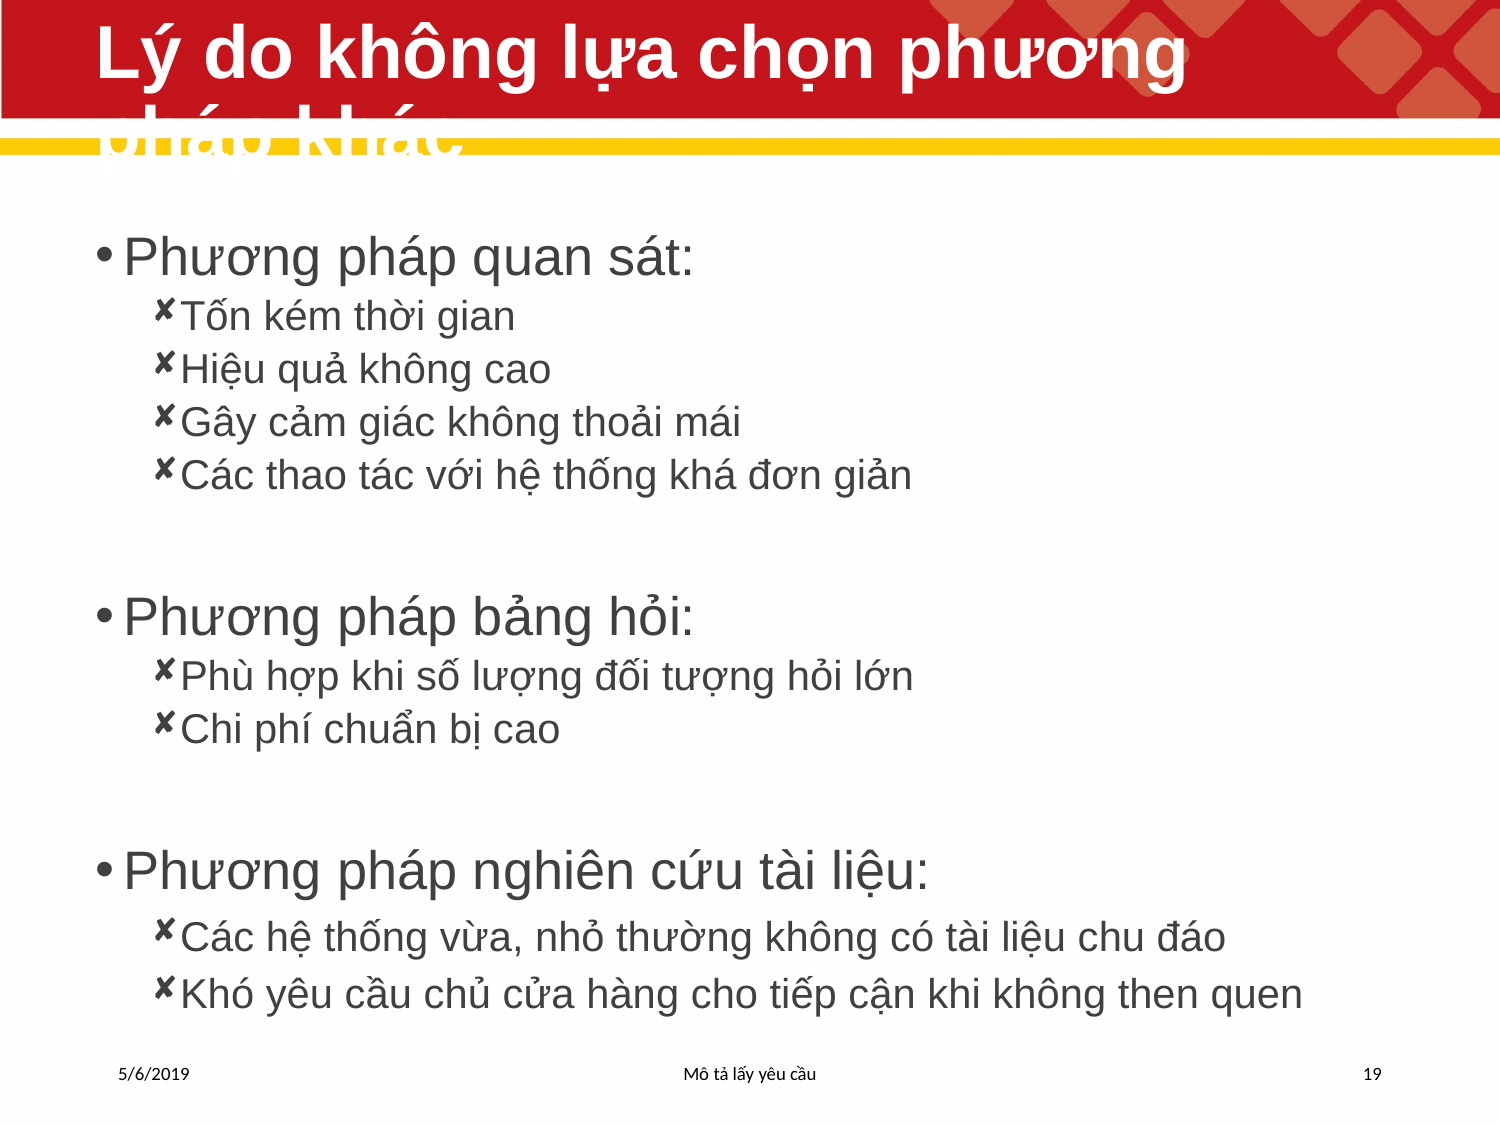

# Lý do không lựa chọn phương pháp khác
Phương pháp quan sát:
Tốn kém thời gian
Hiệu quả không cao
Gây cảm giác không thoải mái
Các thao tác với hệ thống khá đơn giản

Phương pháp bảng hỏi:
Phù hợp khi số lượng đối tượng hỏi lớn
Chi phí chuẩn bị cao

Phương pháp nghiên cứu tài liệu:
Các hệ thống vừa, nhỏ thường không có tài liệu chu đáo
Khó yêu cầu chủ cửa hàng cho tiếp cận khi không then quen
5/6/2019
Mô tả lấy yêu cầu
19